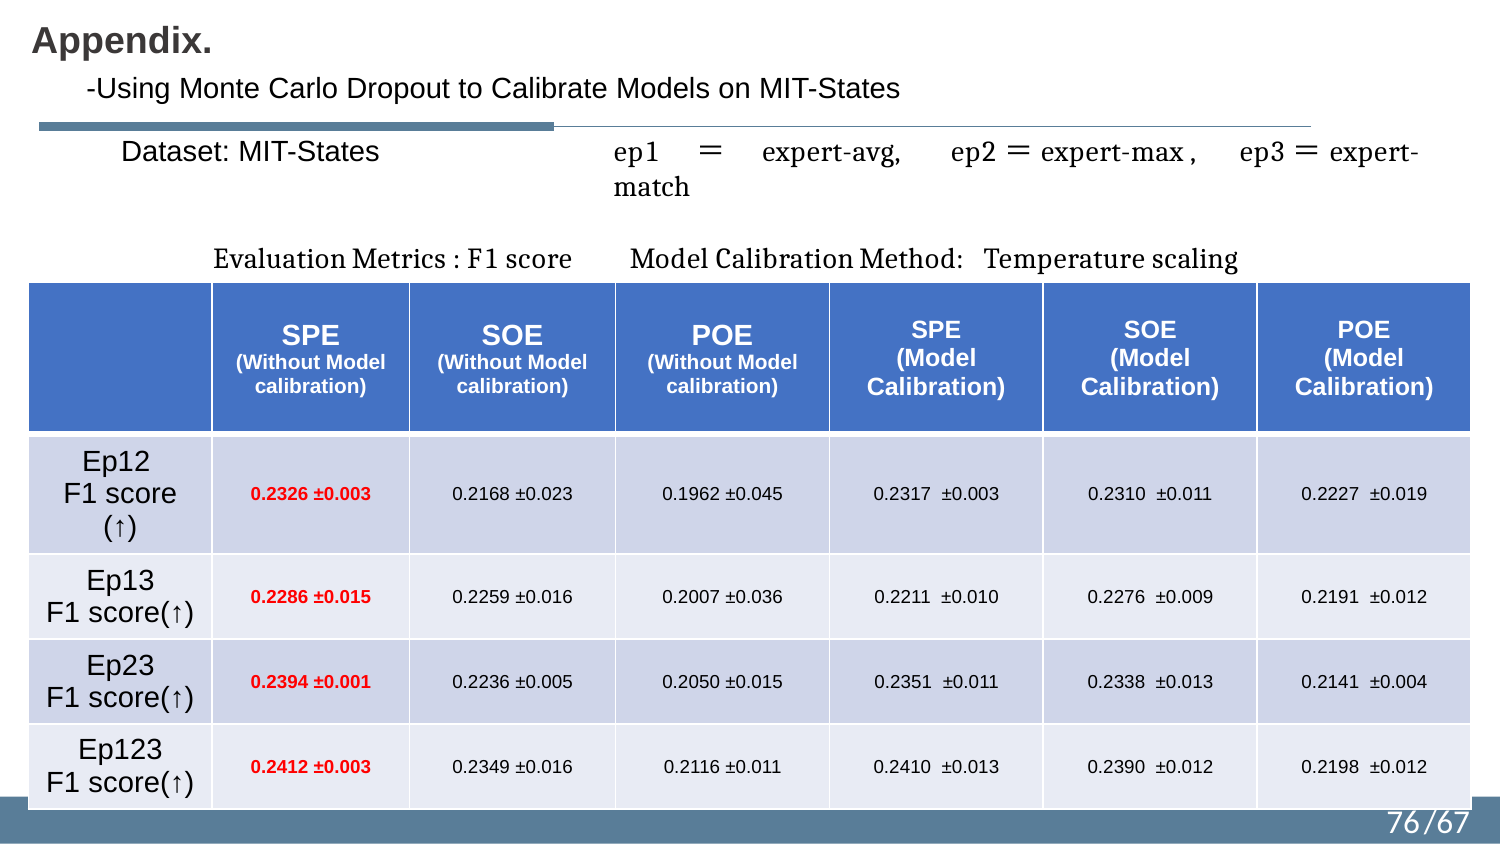

Appendix.
-Using Monte Carlo Dropout to Calibrate Models on MIT-States
ep1　＝　expert-avg, 　ep2＝expert-max ,　ep3＝expert-match
Dataset: MIT-States
Evaluation Metrics : F1 score         Model Calibration Method:   Temperature scaling
|  | SPE (Without Model calibration) | SOE (Without Model calibration) | POE (Without Model calibration) | SPE (Model Calibration) | SOE (Model Calibration) | POE (Model Calibration) |
| --- | --- | --- | --- | --- | --- | --- |
| Ep12 F1 score (↑) | 0.2326 ±0.003 | 0.2168 ±0.023 | 0.1962 ±0.045 | 0.2317 ±0.003 | 0.2310 ±0.011 | 0.2227 ±0.019 |
| Ep13 F1 score(↑) | 0.2286 ±0.015 | 0.2259 ±0.016 | 0.2007 ±0.036 | 0.2211 ±0.010 | 0.2276 ±0.009 | 0.2191 ±0.012 |
| Ep23 F1 score(↑) | 0.2394 ±0.001 | 0.2236 ±0.005 | 0.2050 ±0.015 | 0.2351 ±0.011 | 0.2338 ±0.013 | 0.2141 ±0.004 |
| Ep123 F1 score(↑) | 0.2412 ±0.003 | 0.2349 ±0.016 | 0.2116 ±0.011 | 0.2410 ±0.013 | 0.2390 ±0.012 | 0.2198 ±0.012 |
76
/67